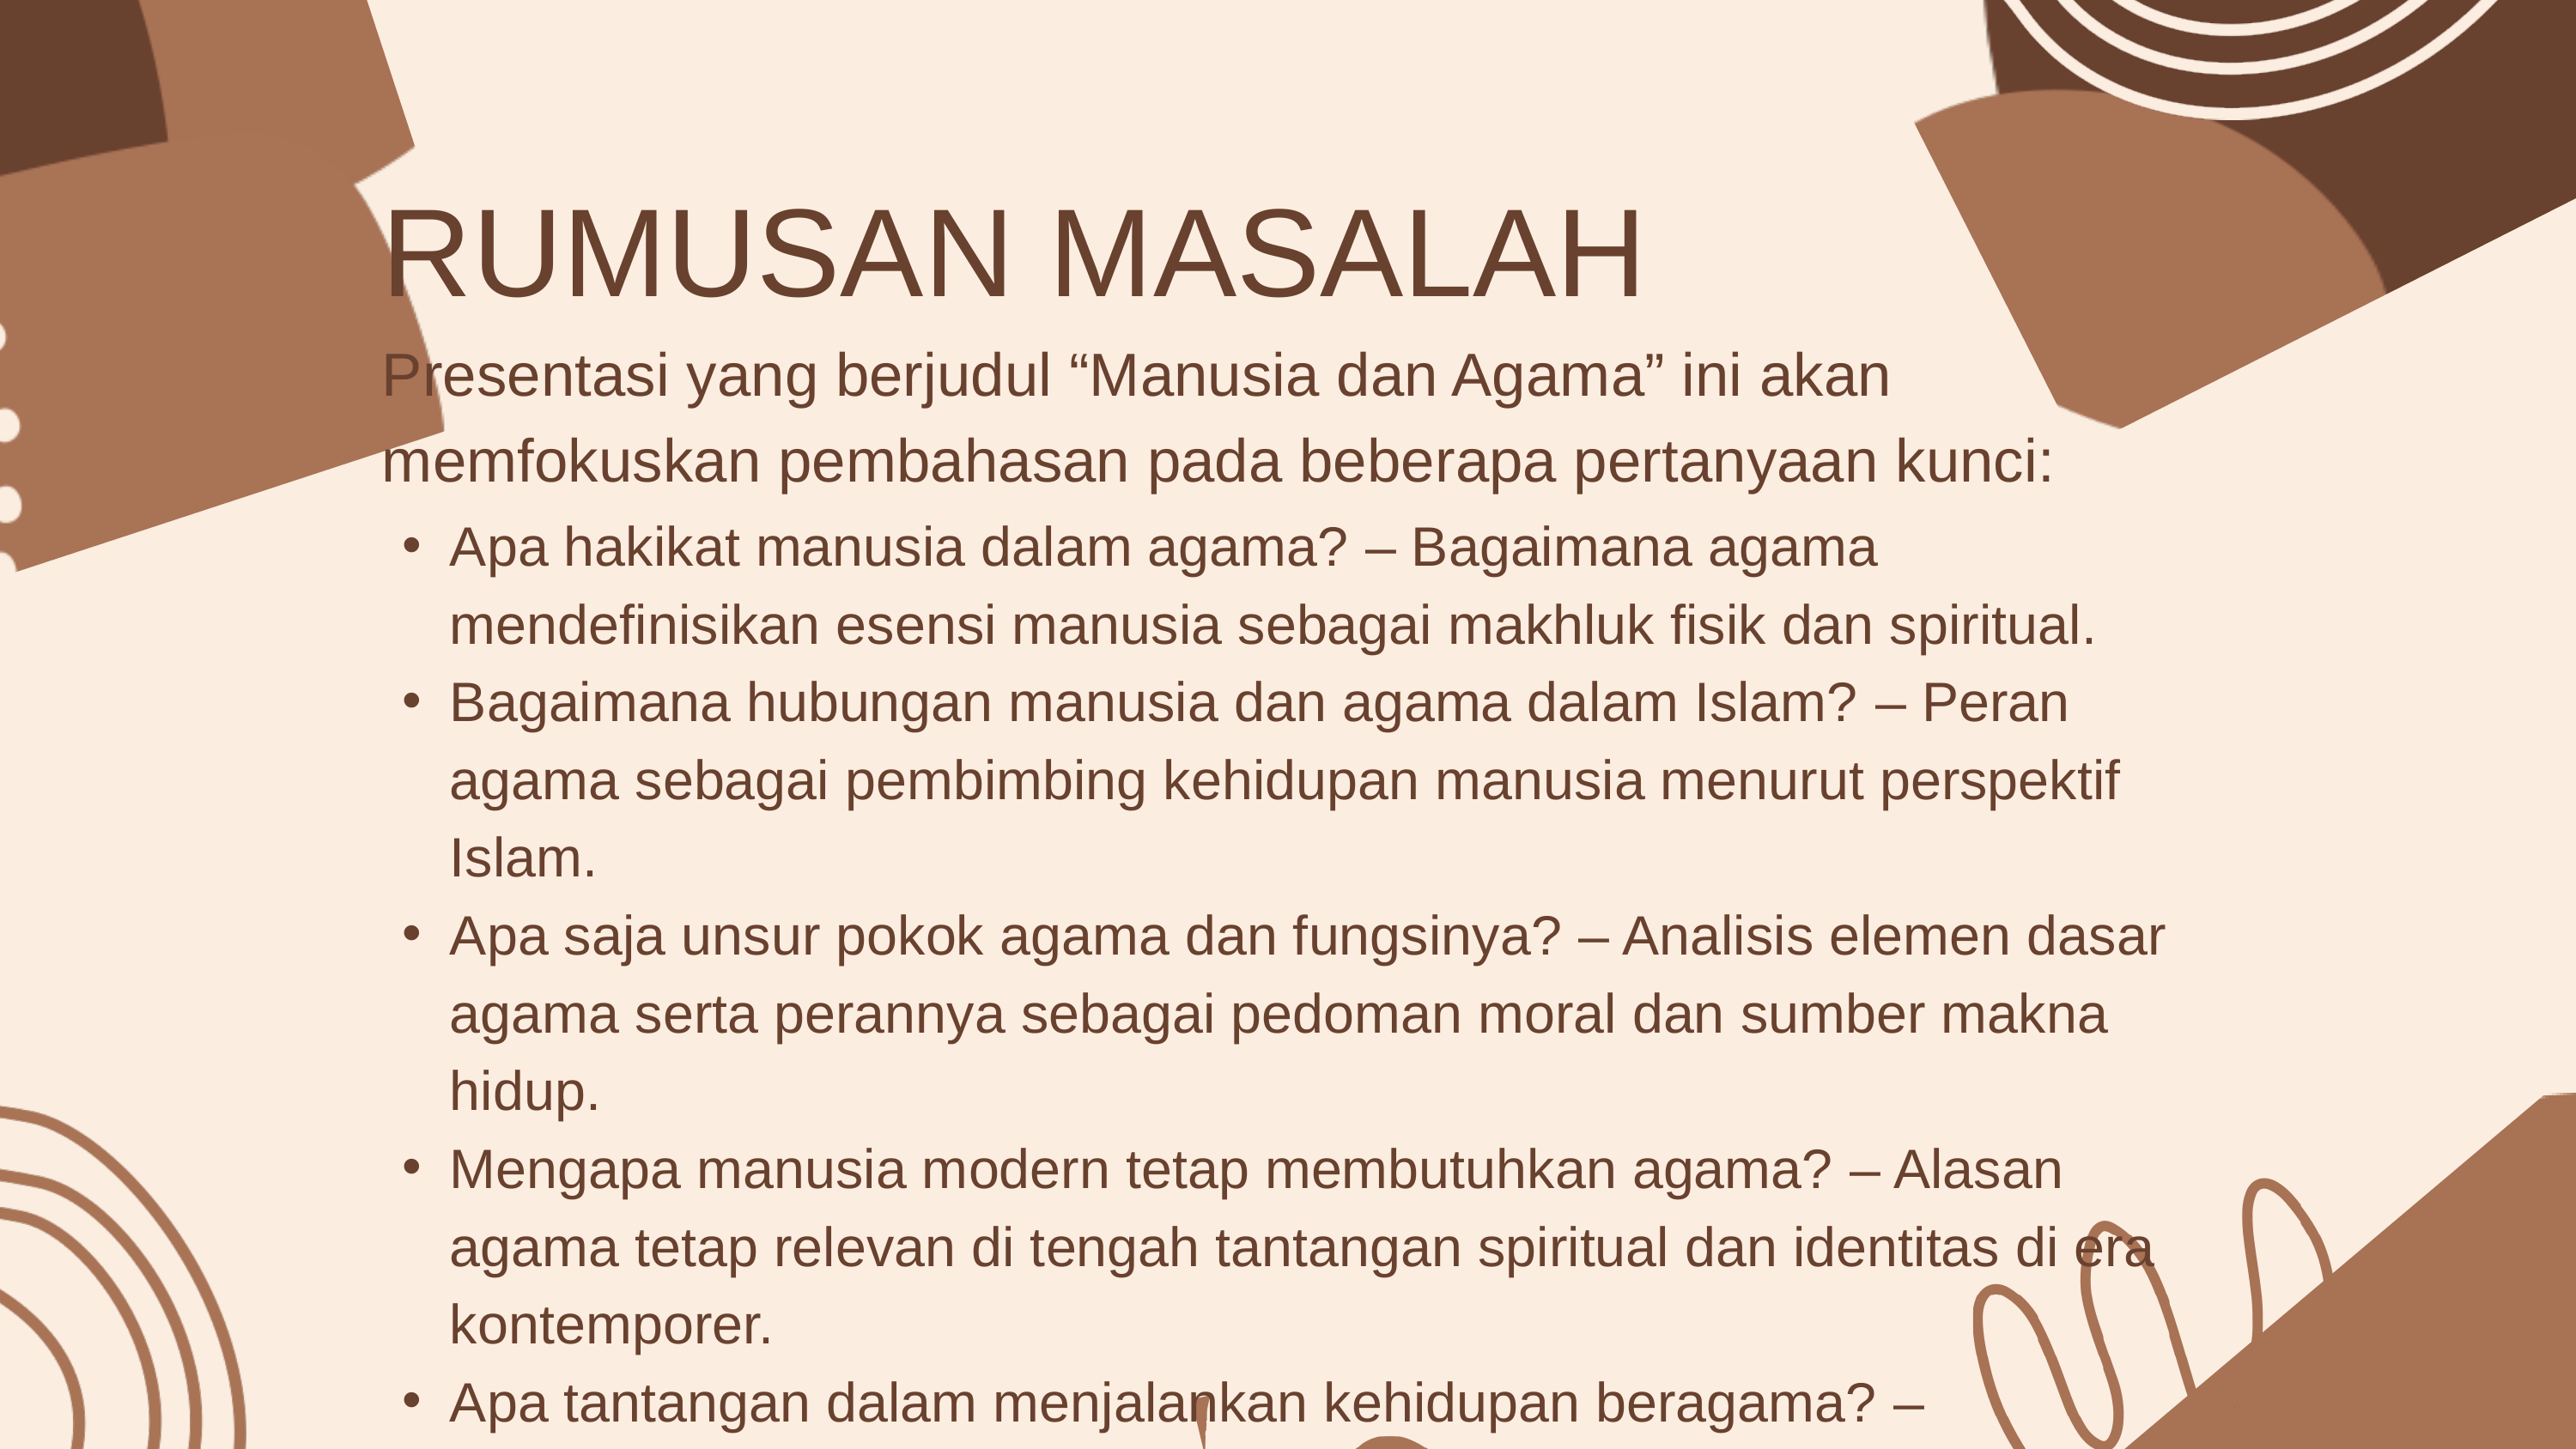

RUMUSAN MASALAH
Presentasi yang berjudul “Manusia dan Agama” ini akan memfokuskan pembahasan pada beberapa pertanyaan kunci:
Apa hakikat manusia dalam agama? – Bagaimana agama mendefinisikan esensi manusia sebagai makhluk fisik dan spiritual.
Bagaimana hubungan manusia dan agama dalam Islam? – Peran agama sebagai pembimbing kehidupan manusia menurut perspektif Islam.
Apa saja unsur pokok agama dan fungsinya? – Analisis elemen dasar agama serta perannya sebagai pedoman moral dan sumber makna hidup.
Mengapa manusia modern tetap membutuhkan agama? – Alasan agama tetap relevan di tengah tantangan spiritual dan identitas di era kontemporer.
Apa tantangan dalam menjalankan kehidupan beragama? – Hambatan seperti modernisasi, sekularisasi, dan perubahan nilai sosial.